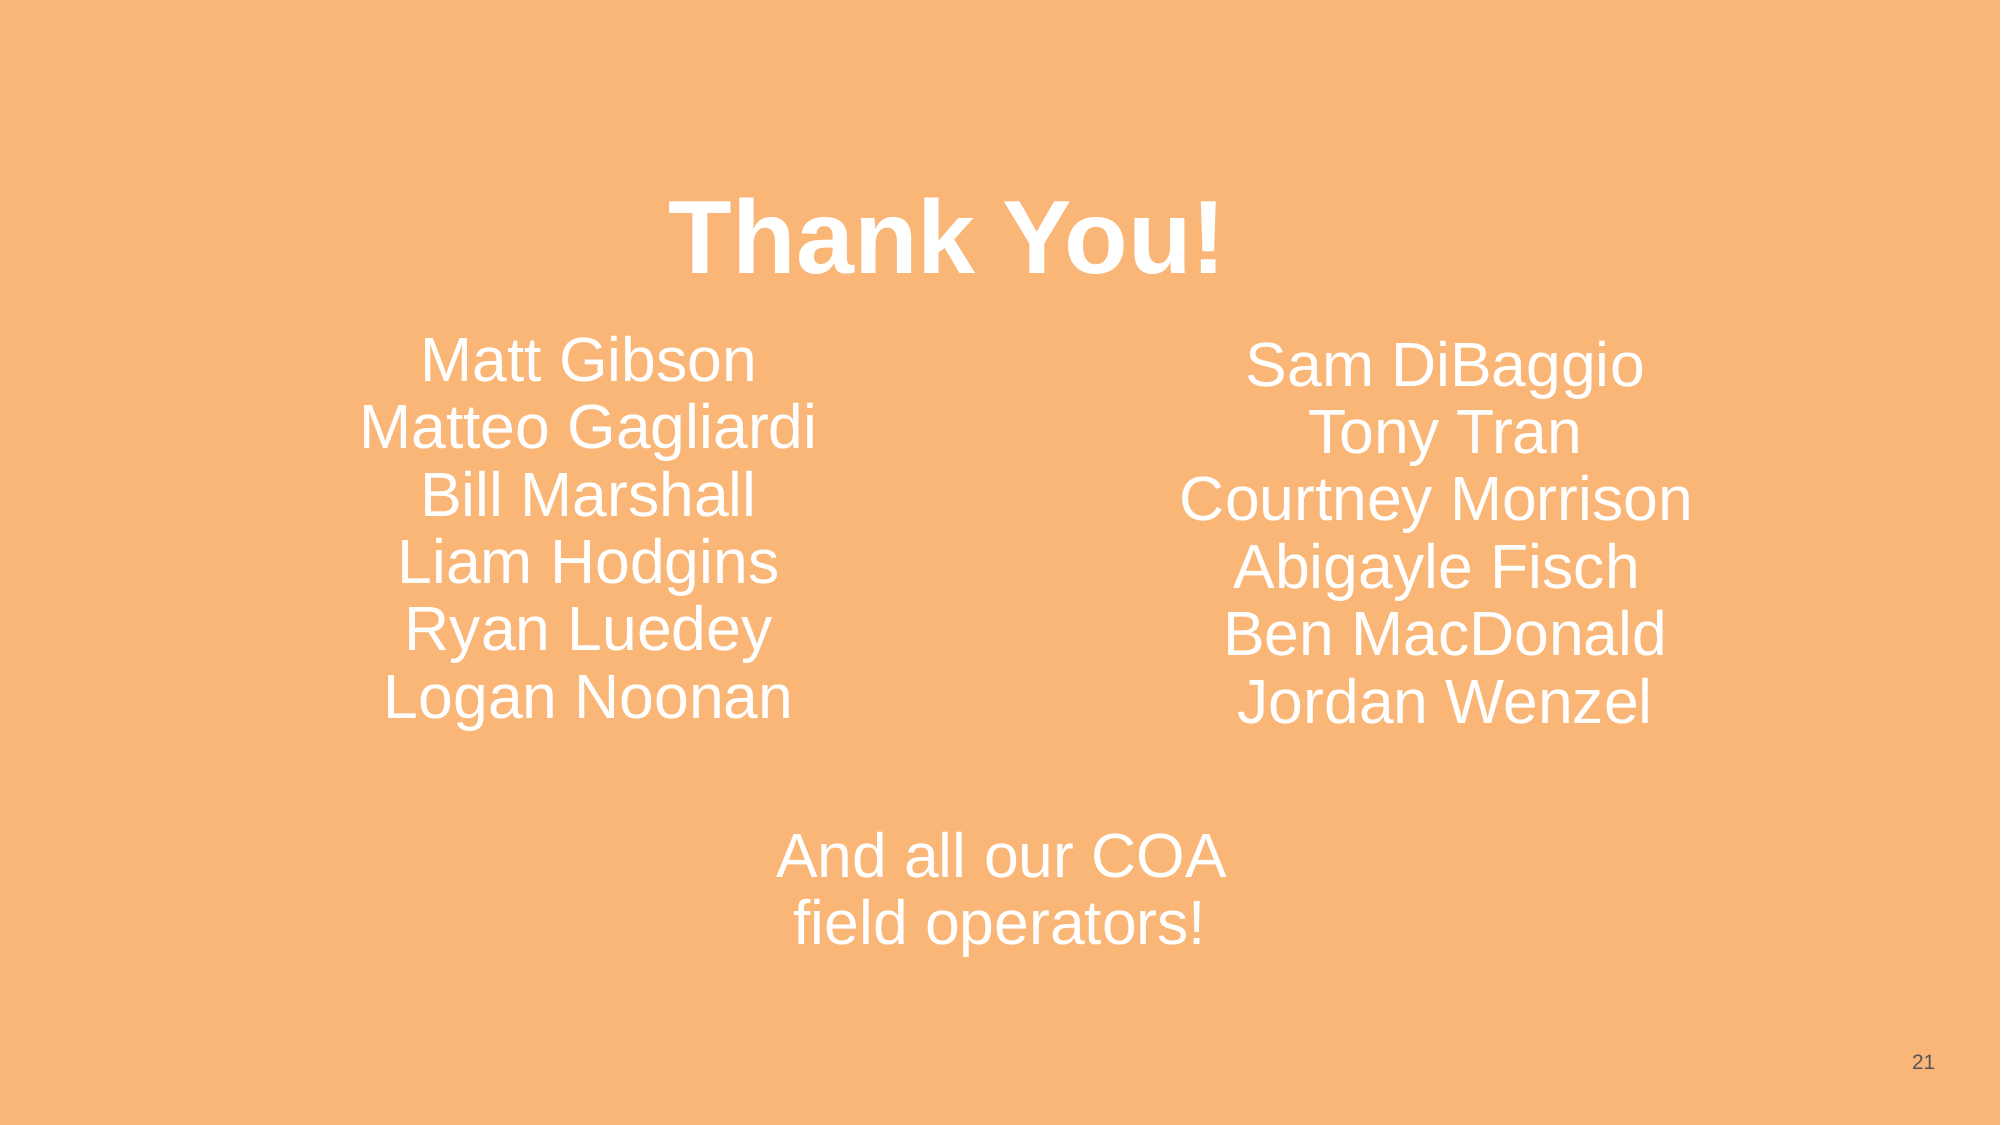

Thank You!
Matt Gibson
Matteo Gagliardi
Bill Marshall
Liam Hodgins
Ryan Luedey
Logan Noonan

Sam DiBaggio
Tony Tran
Courtney Morrison
Abigayle Fisch
Ben MacDonald
Jordan Wenzel
# And all our COA field operators!
21